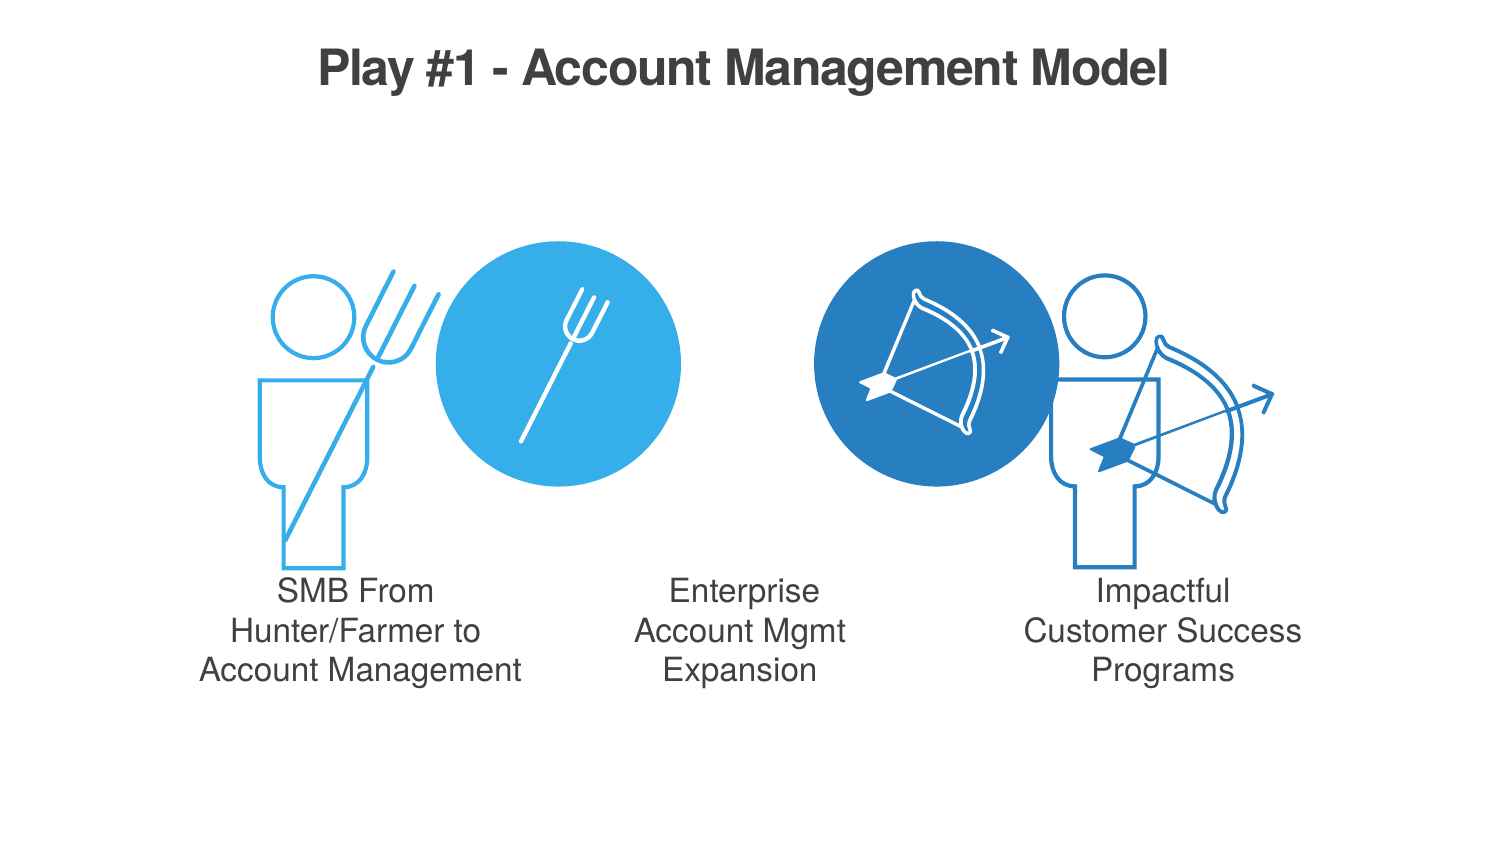

Play #1 - Account Management Model

SMB From
Hunter/Farmer to
Account Management
Enterprise
Account Mgmt
Expansion
Impactful
Customer Success Programs